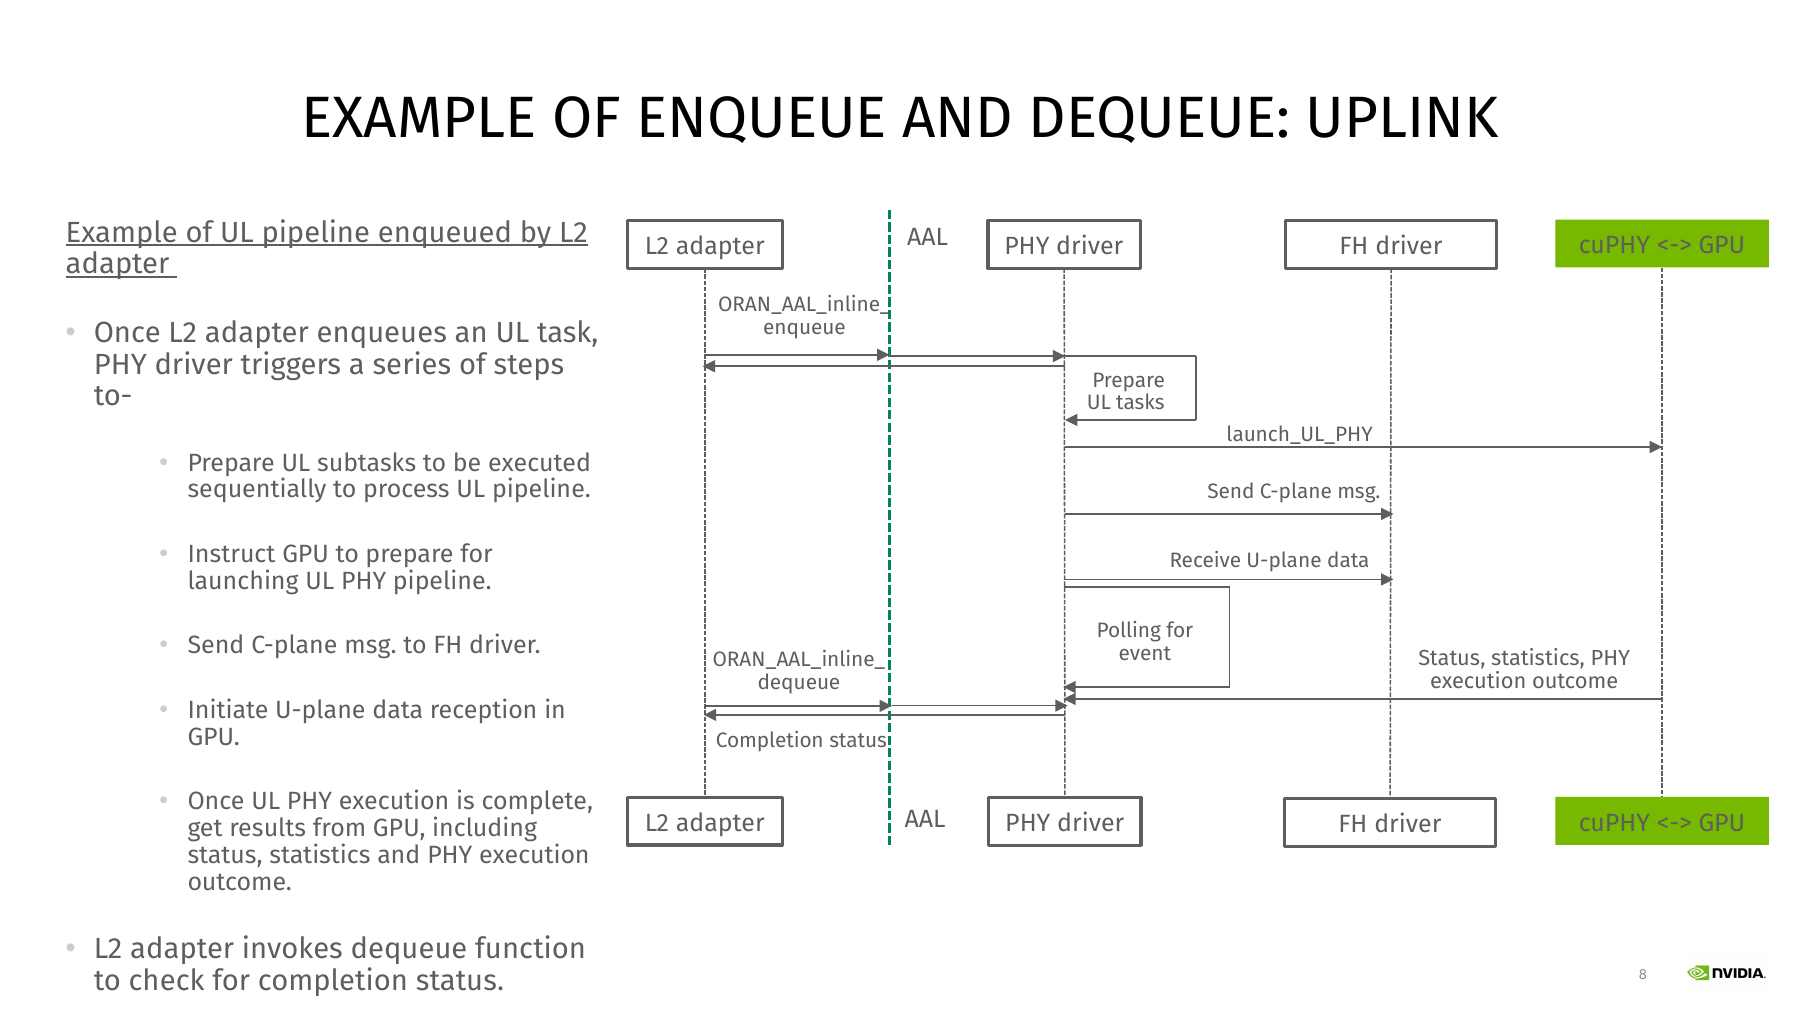

# Example of Enqueue and dequeue: uplink
Example of UL pipeline enqueued by L2 adapter
Once L2 adapter enqueues an UL task, PHY driver triggers a series of steps to-
Prepare UL subtasks to be executed sequentially to process UL pipeline.
Instruct GPU to prepare for launching UL PHY pipeline.
Send C-plane msg. to FH driver.
Initiate U-plane data reception in GPU.
Once UL PHY execution is complete, get results from GPU, including status, statistics and PHY execution outcome.
L2 adapter invokes dequeue function to check for completion status.

cuPHY <-> GPU
L2 adapter
PHY driver
FH driver
ORAN_AAL_inline_enqueue
Prepare UL tasks
launch_UL_PHY
Send C-plane msg.
Receive U-plane data
Polling for event
Status, statistics, PHY execution outcome
cuPHY <-> GPU
L2 adapter
PHY driver
FH driver
ORAN_AAL_inline_dequeue
Completion status
AAL
AAL